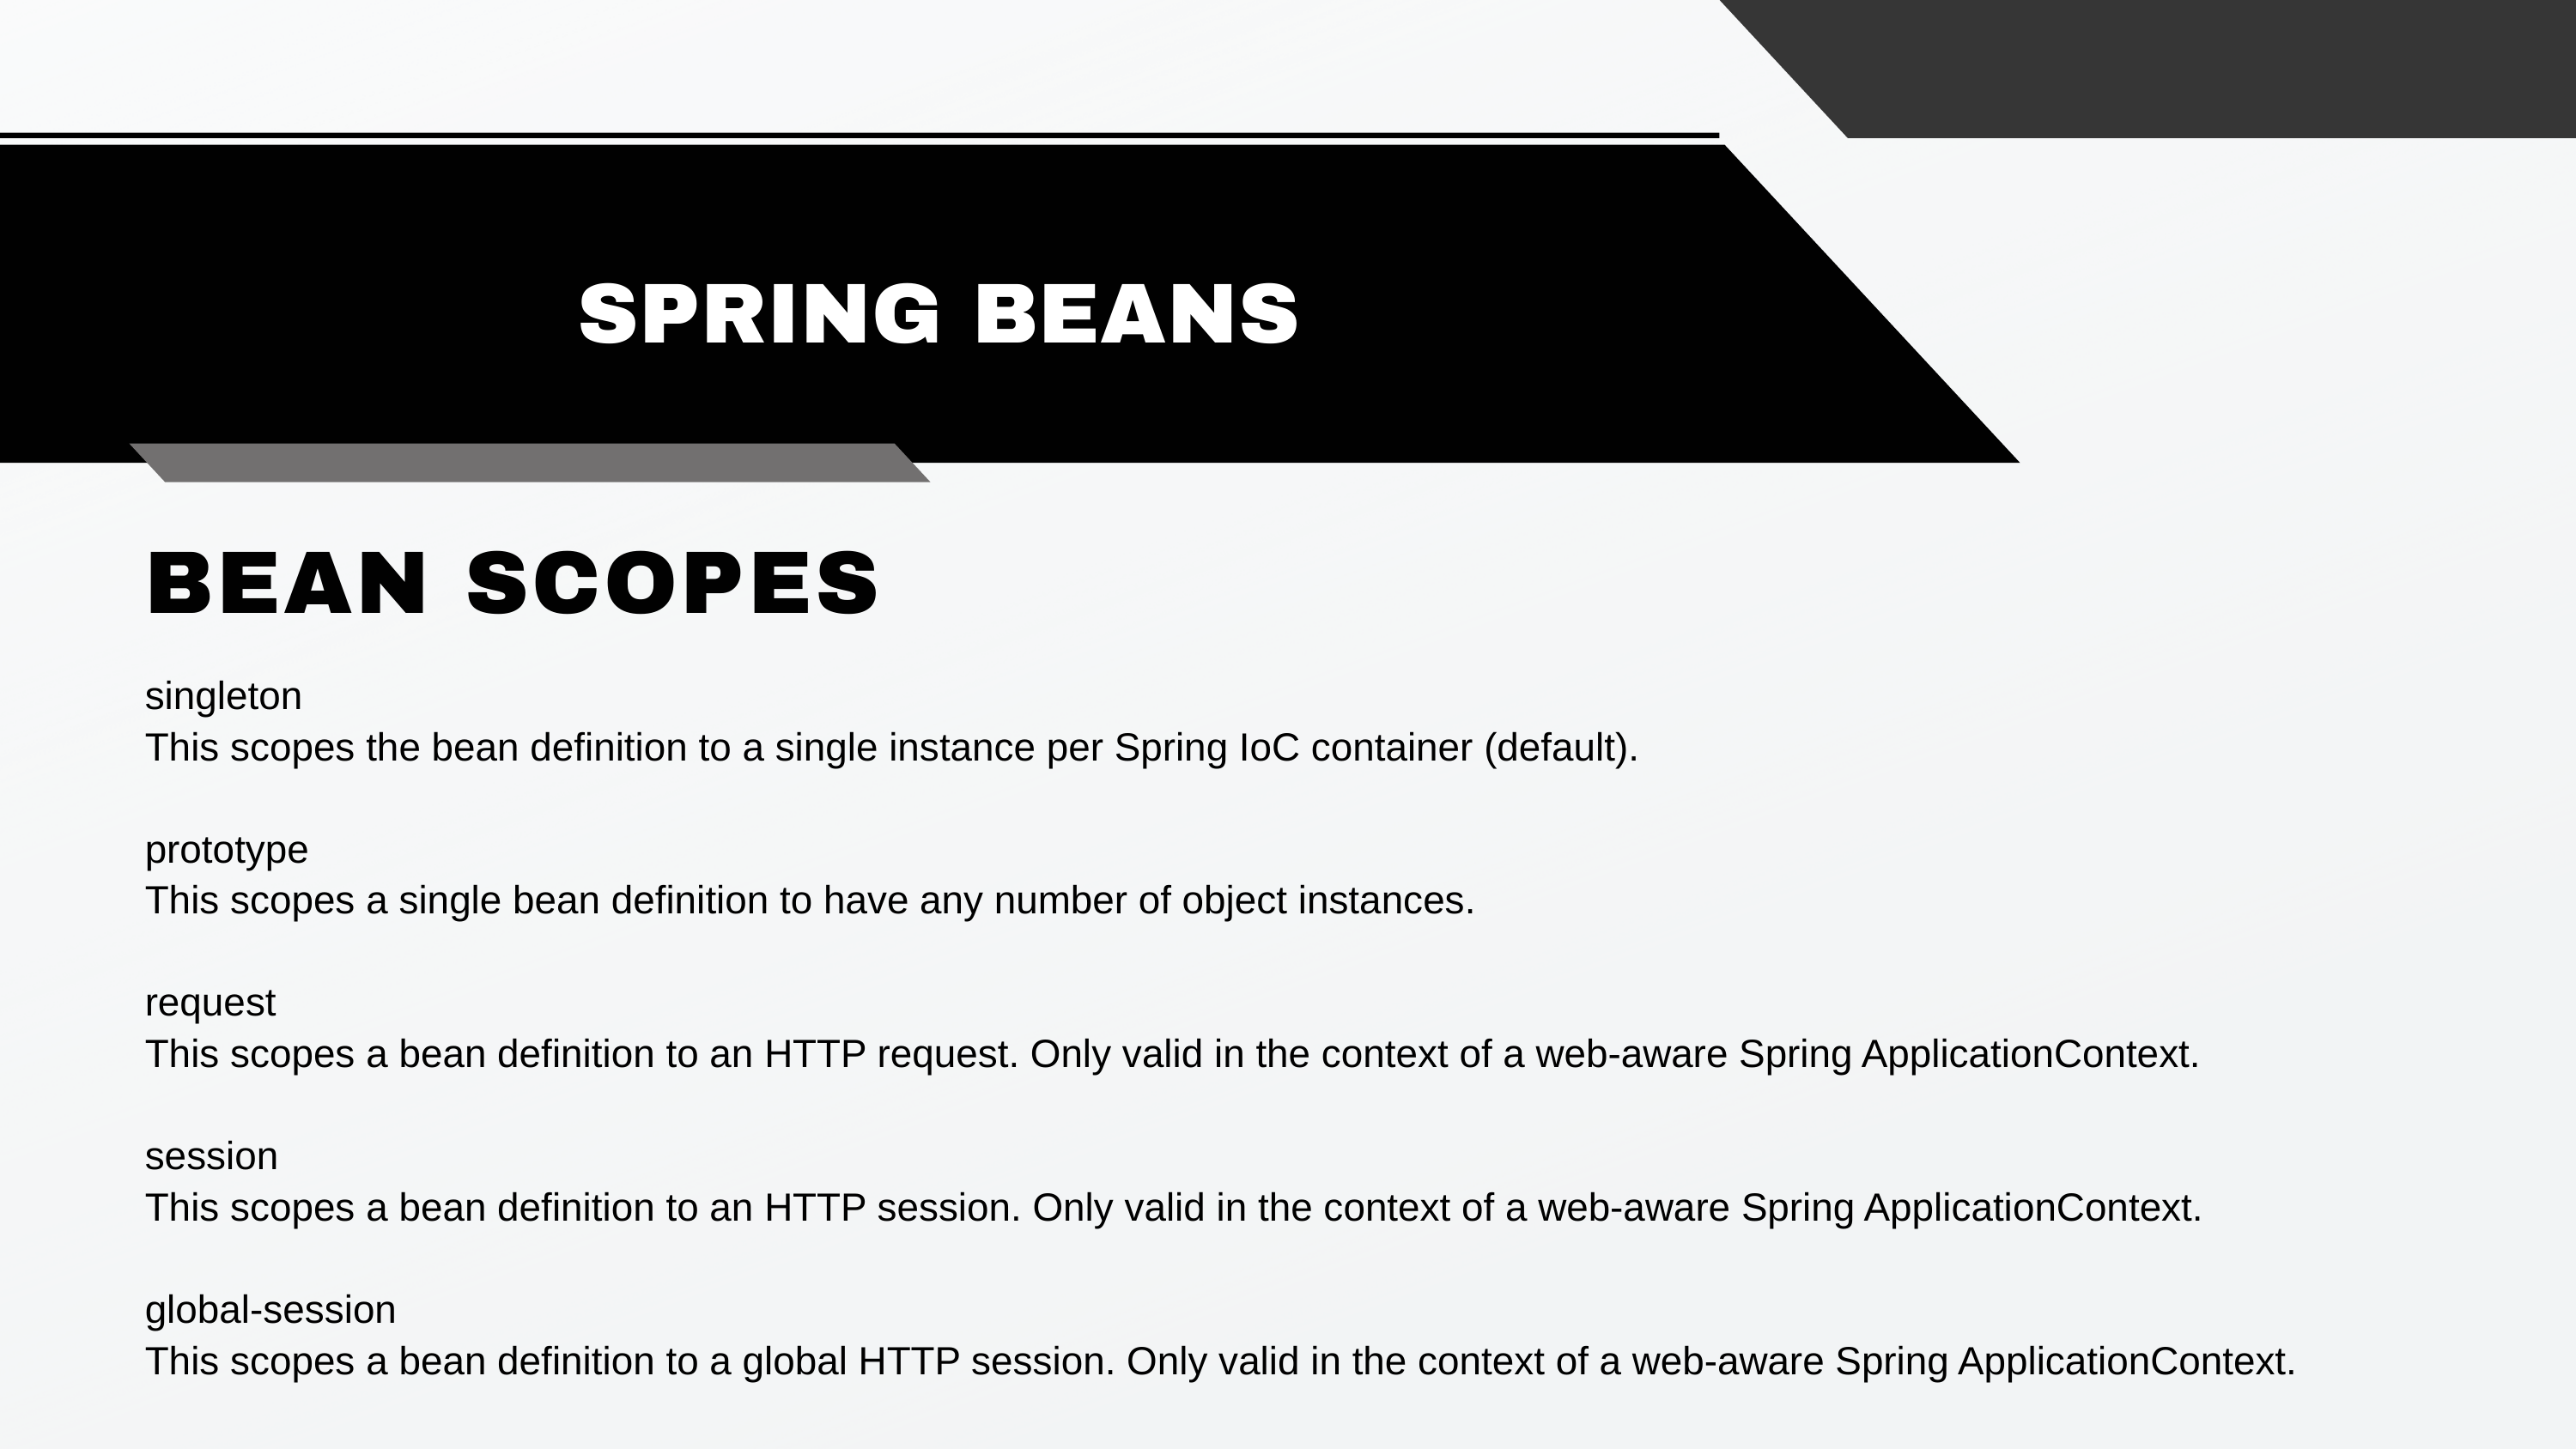

SPRING BEANS

BEAN SCOPES
singleton
This scopes the bean definition to a single instance per Spring IoC container (default).

prototype
This scopes a single bean definition to have any number of object instances.

request
This scopes a bean definition to an HTTP request. Only valid in the context of a web-aware Spring ApplicationContext.

session
This scopes a bean definition to an HTTP session. Only valid in the context of a web-aware Spring ApplicationContext.

global-session
This scopes a bean definition to a global HTTP session. Only valid in the context of a web-aware Spring ApplicationContext.